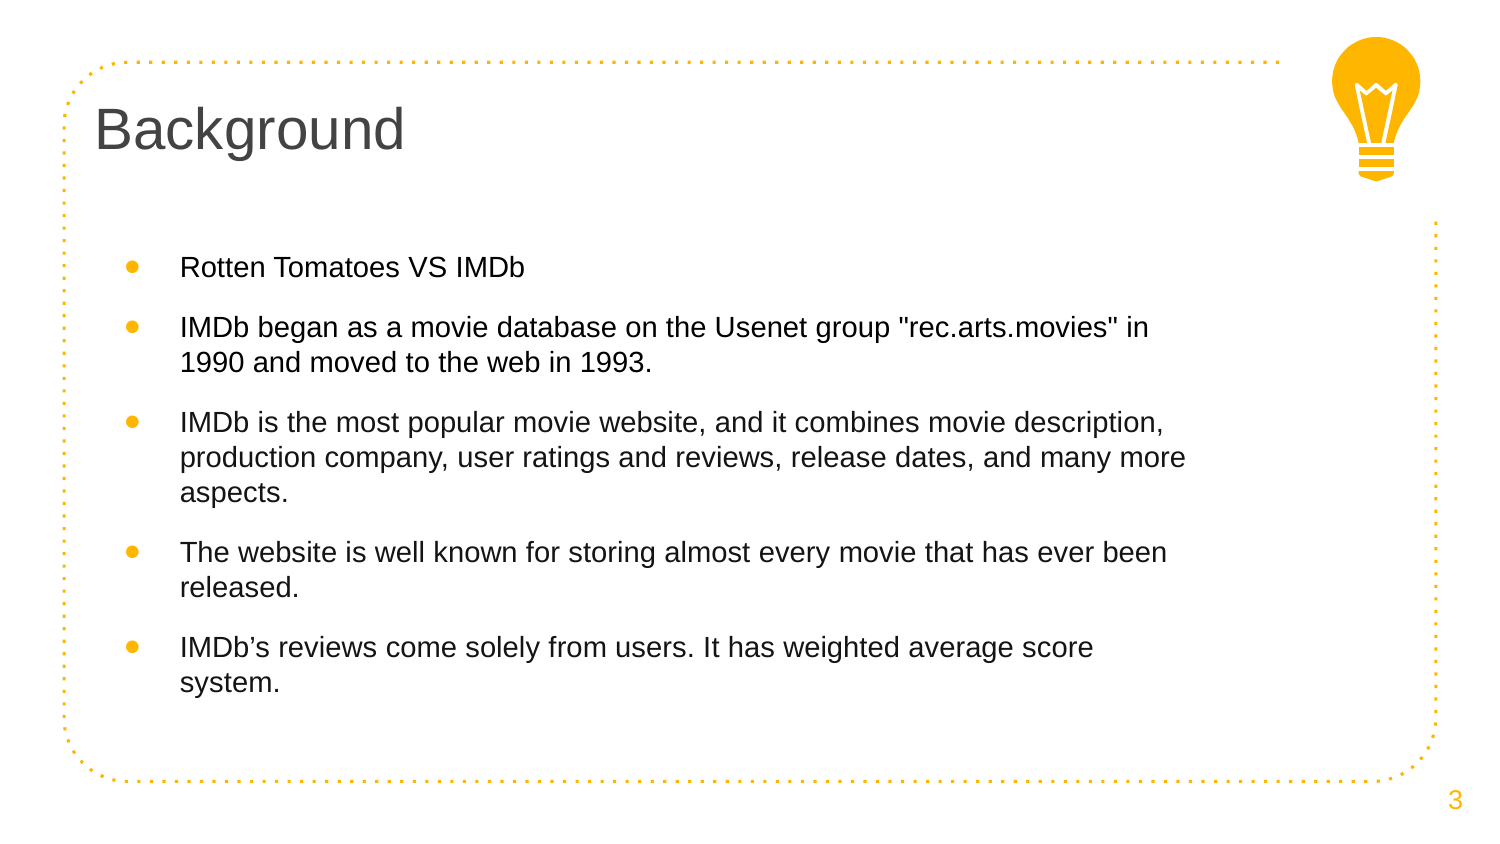

# Background

Rotten Tomatoes VS IMDb
IMDb began as a movie database on the Usenet group "rec.arts.movies" in 1990 and moved to the web in 1993.
IMDb is the most popular movie website, and it combines movie description, production company, user ratings and reviews, release dates, and many more aspects.
The website is well known for storing almost every movie that has ever been released.
IMDb’s reviews come solely from users. It has weighted average score system.
3